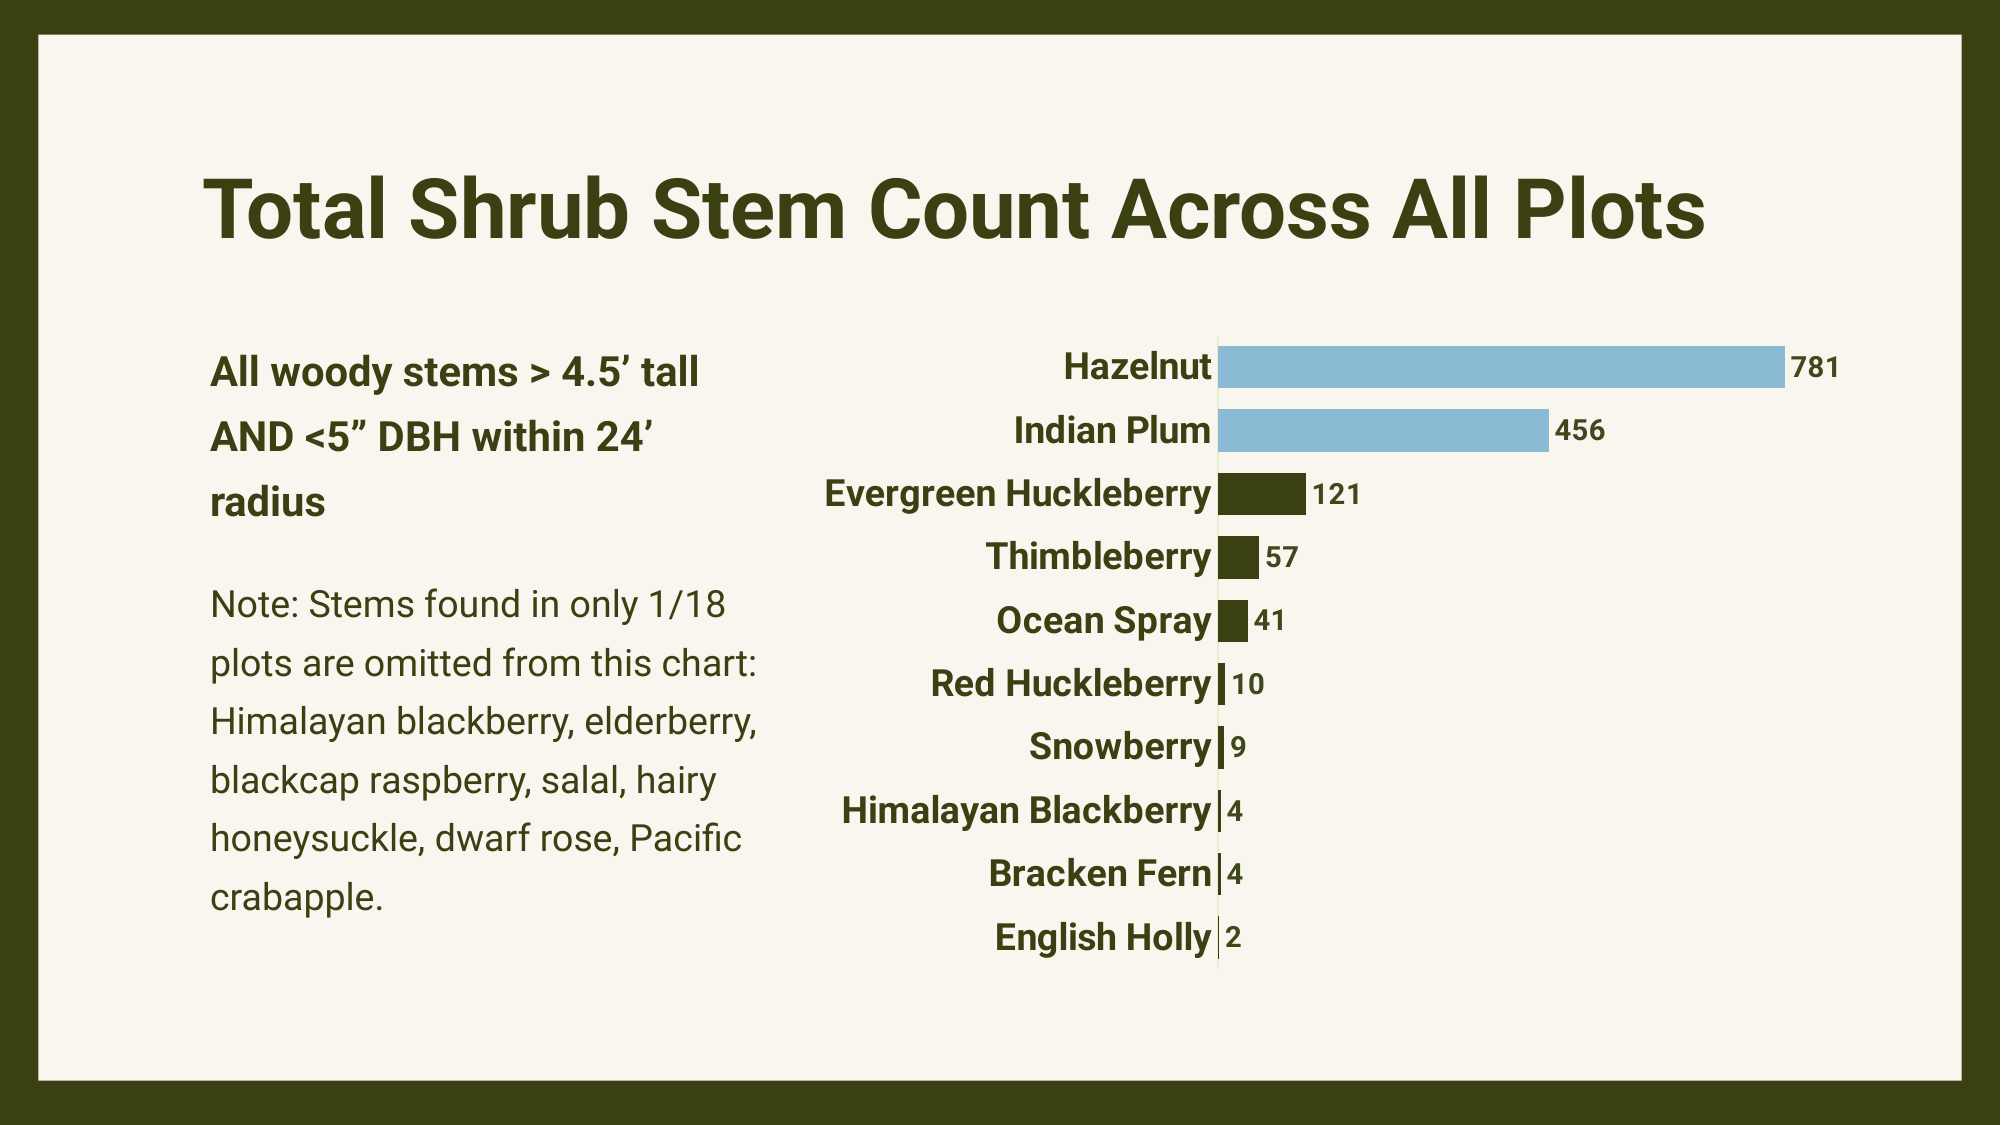

# Total Shrub Stem Count Across All Plots
All woody stems > 4.5’ tall AND <5” DBH within 24’ radius
Note: Stems found in only 1/18 plots are omitted from this chart: Himalayan blackberry, elderberry, blackcap raspberry, salal, hairy honeysuckle, dwarf rose, Pacific crabapple.

### Chart

| Category | Series 1 |
|---|---|
| English Holly | 2.0 |
| Bracken Fern | 4.0 |
| Himalayan Blackberry | 4.0 |
| Snowberry | 9.0 |
| Red Huckleberry | 10.0 |
| Ocean Spray | 41.0 |
| Thimbleberry | 57.0 |
| Evergreen Huckleberry | 121.0 |
| Indian Plum | 456.0 |
| Hazelnut | 781.0 |